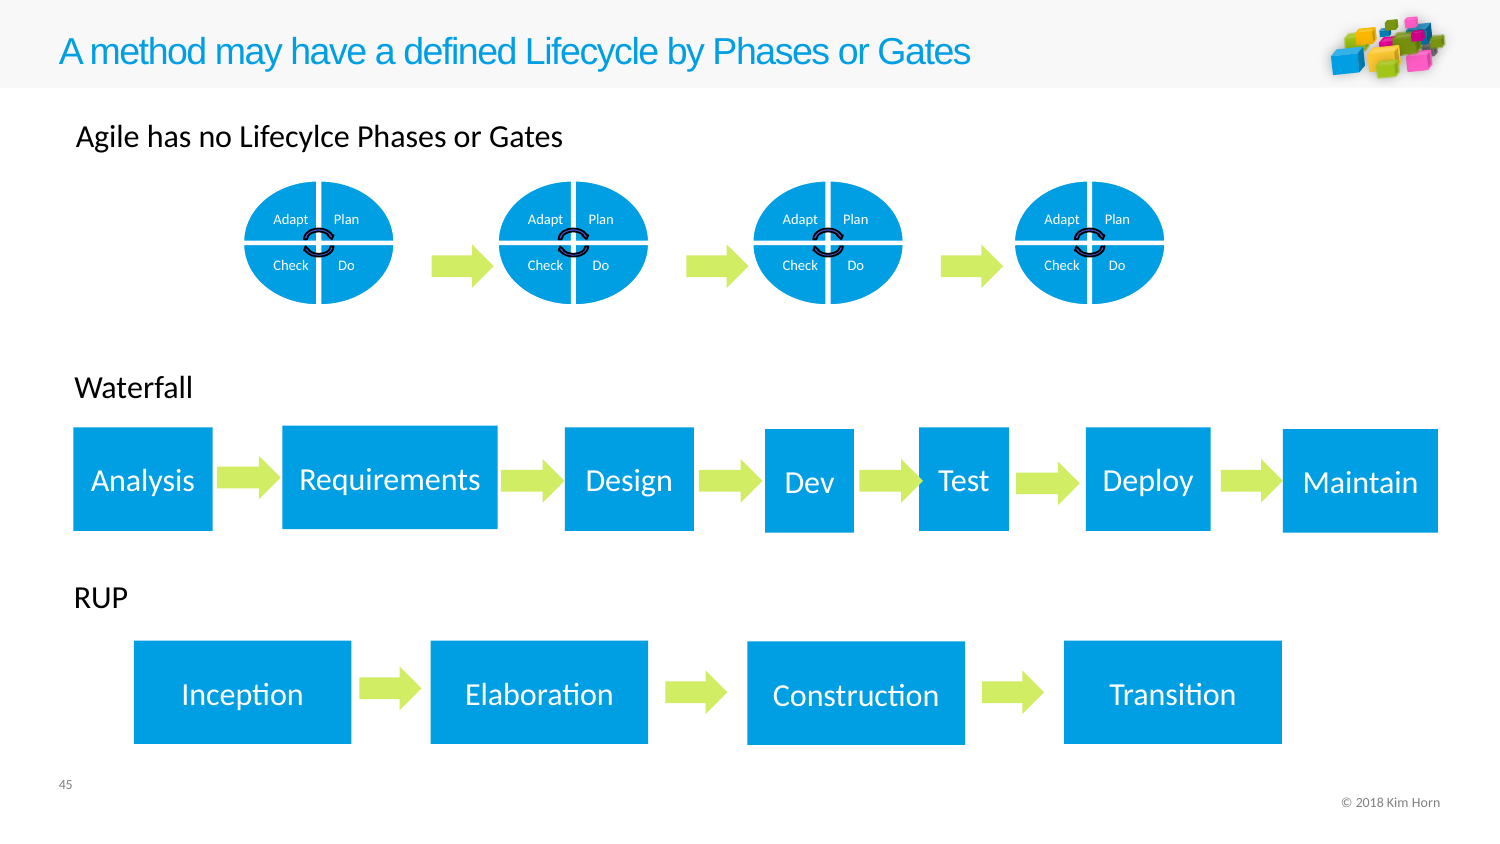

# A method may have a defined Lifecycle by Phases or Gates
Agile has no Lifecylce Phases or Gates
Adapt
Plan
Do
Check
Adapt
Plan
Do
Check
Adapt
Plan
Do
Check
Adapt
Plan
Do
Check

Waterfall
Requirements
Analysis
Design
Test
Deploy
Dev
Maintain

RUP
Inception
Elaboration
Transition
Construction